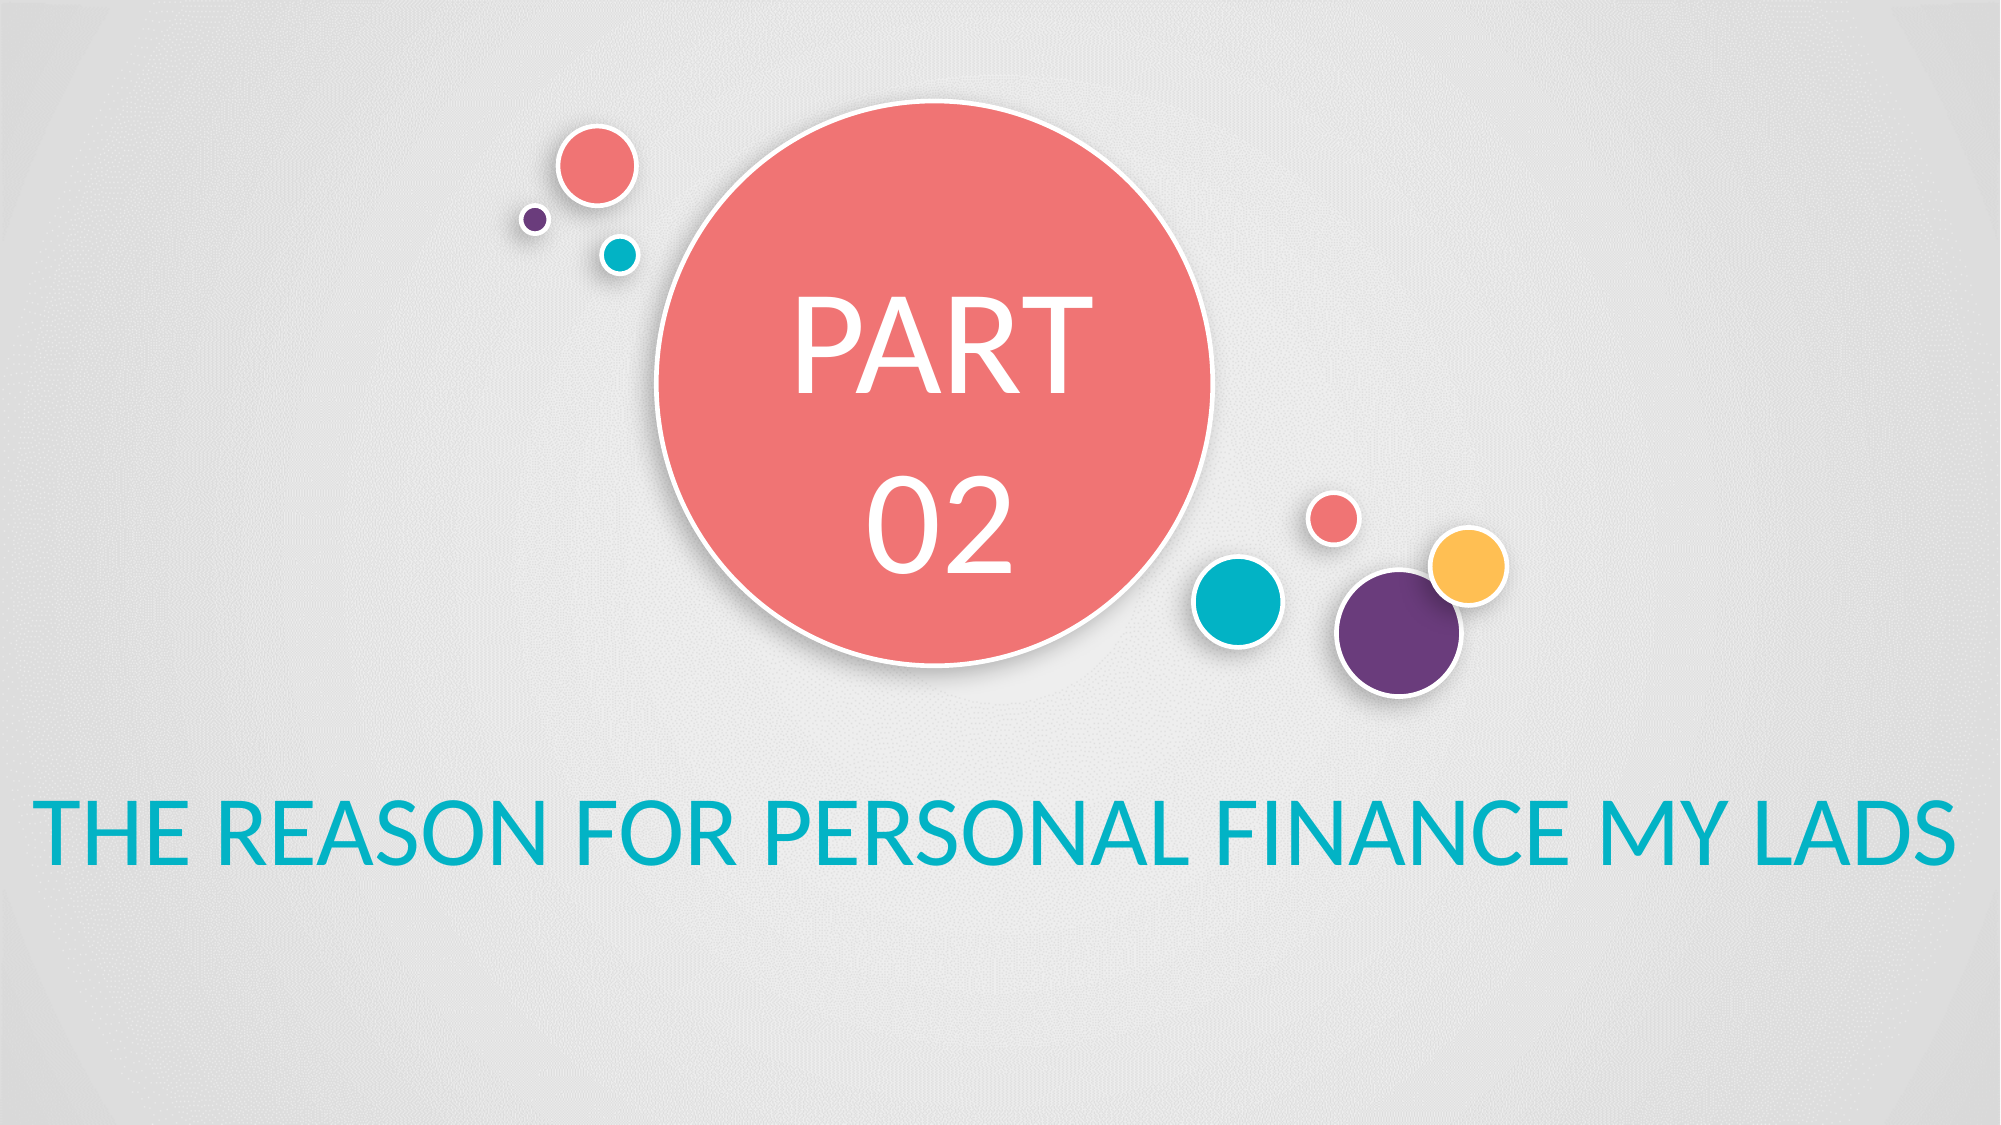

PART
02

THE REASON FOR PERSONAL FINANCE MY LADS